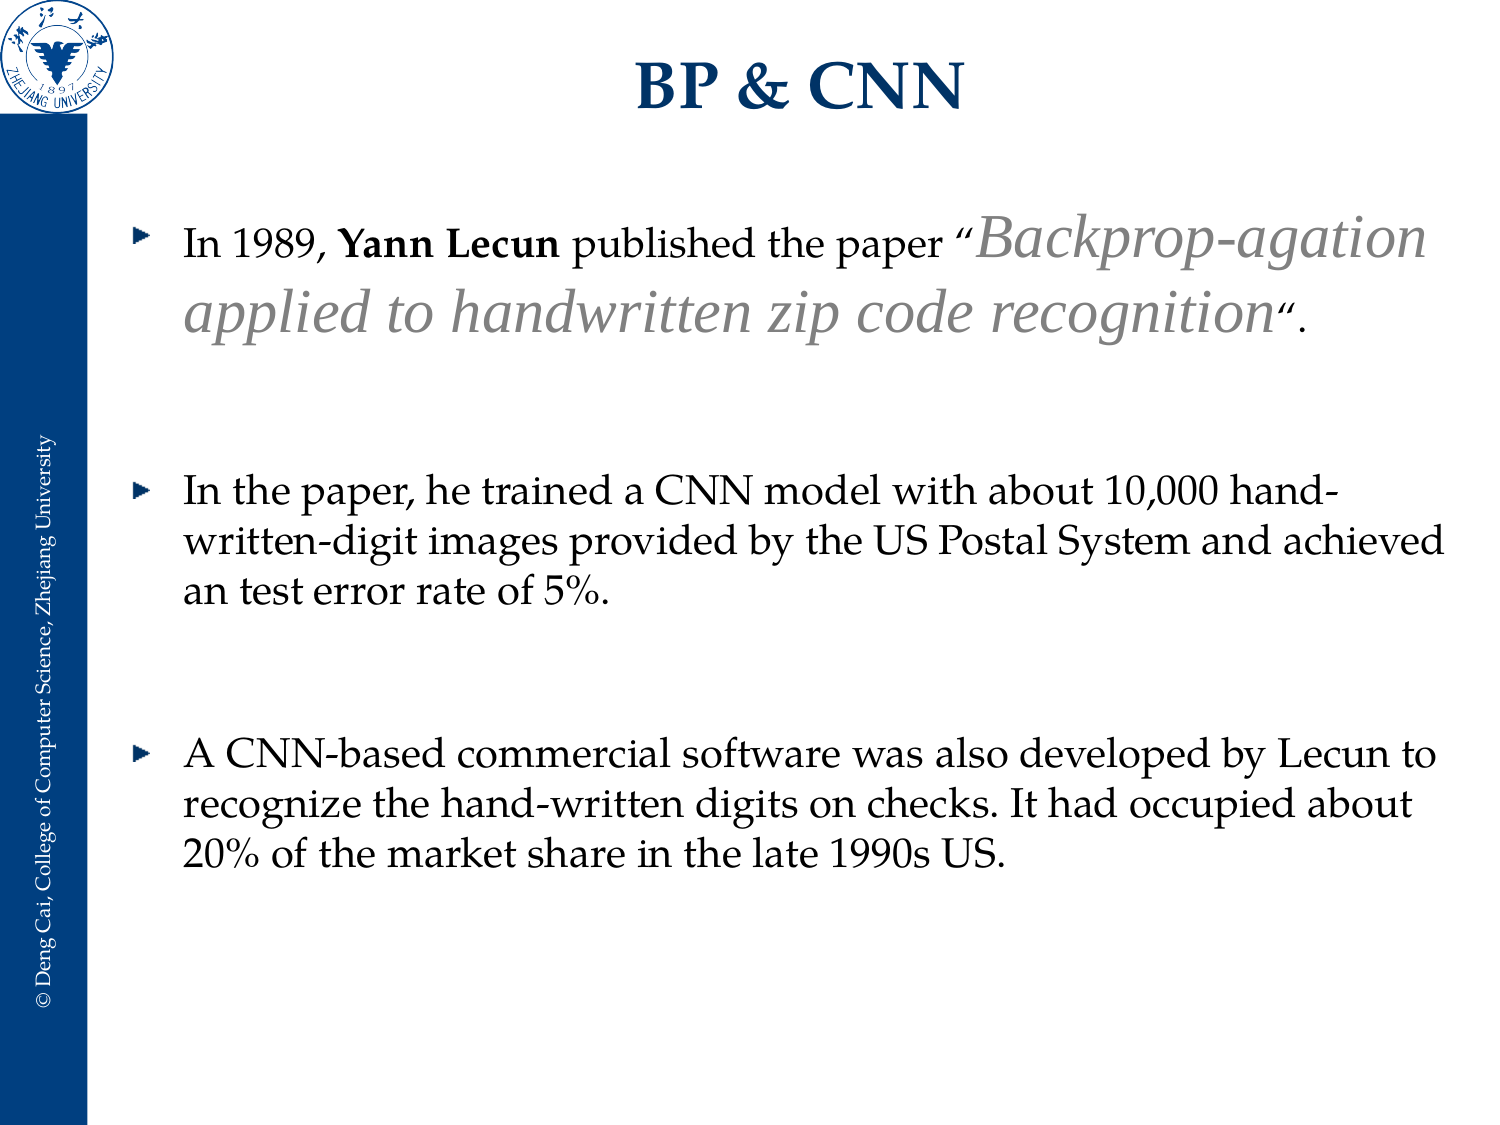

# BP & CNN
In 1989, Yann Lecun published the paper “Backprop-agation applied to handwritten zip code recognition“.

In the paper, he trained a CNN model with about 10,000 hand-written-digit images provided by the US Postal System and achieved an test error rate of 5%.

A CNN-based commercial software was also developed by Lecun to recognize the hand-written digits on checks. It had occupied about 20% of the market share in the late 1990s US.